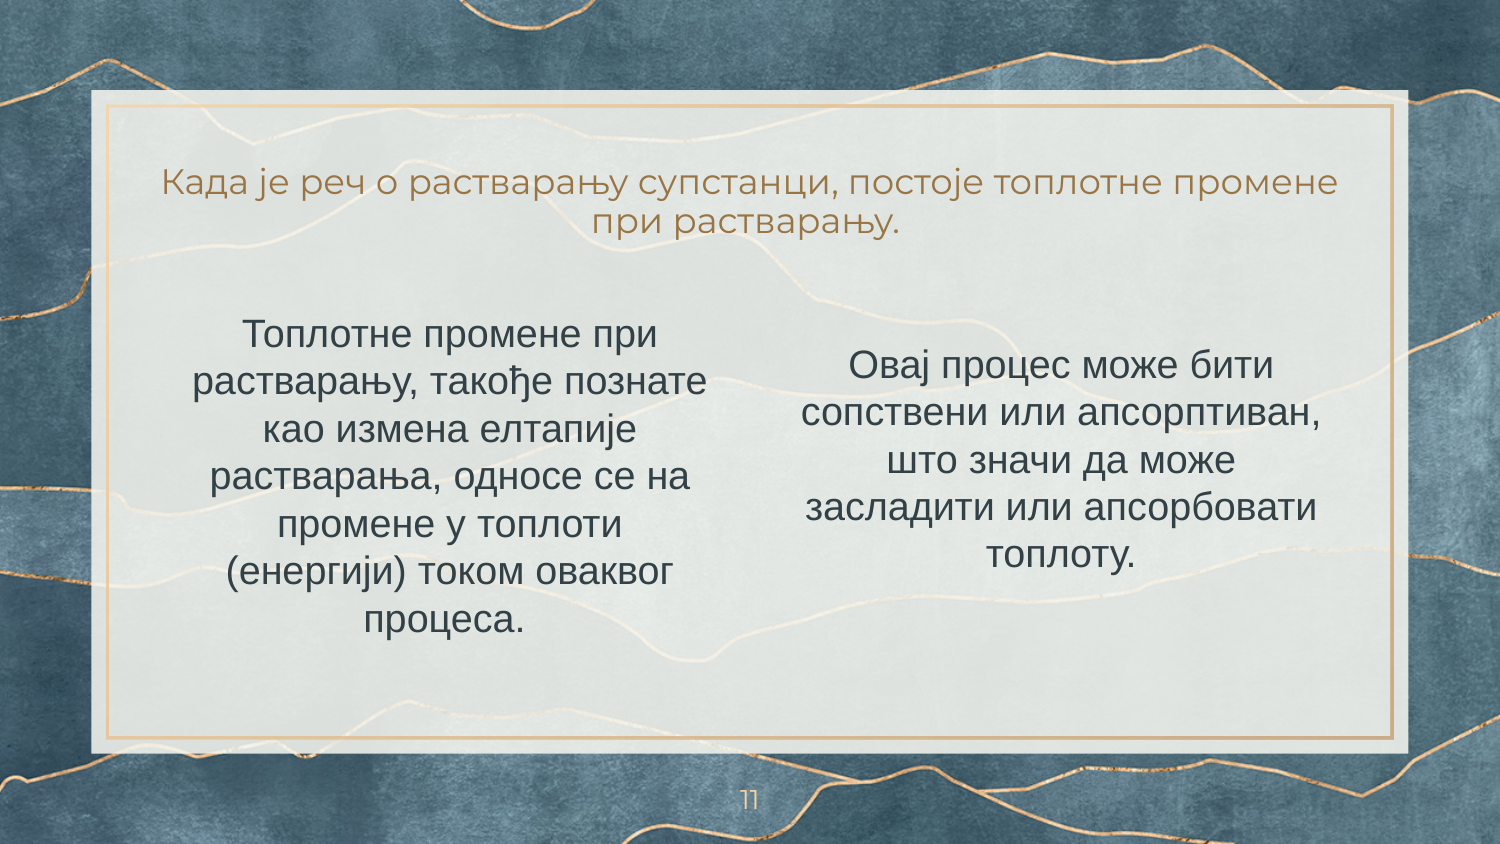

Када је реч о растварању супстанци, постоје топлотне промене при растварању.
Топлотне промене при растварању, такође познате као измена елтапије растварања, односе се на промене у топлоти (енергији) током оваквог процеса.
Овај процес може бити сопствени или апсорптиван, што значи да може засладити или апсорбовати топлоту.

11